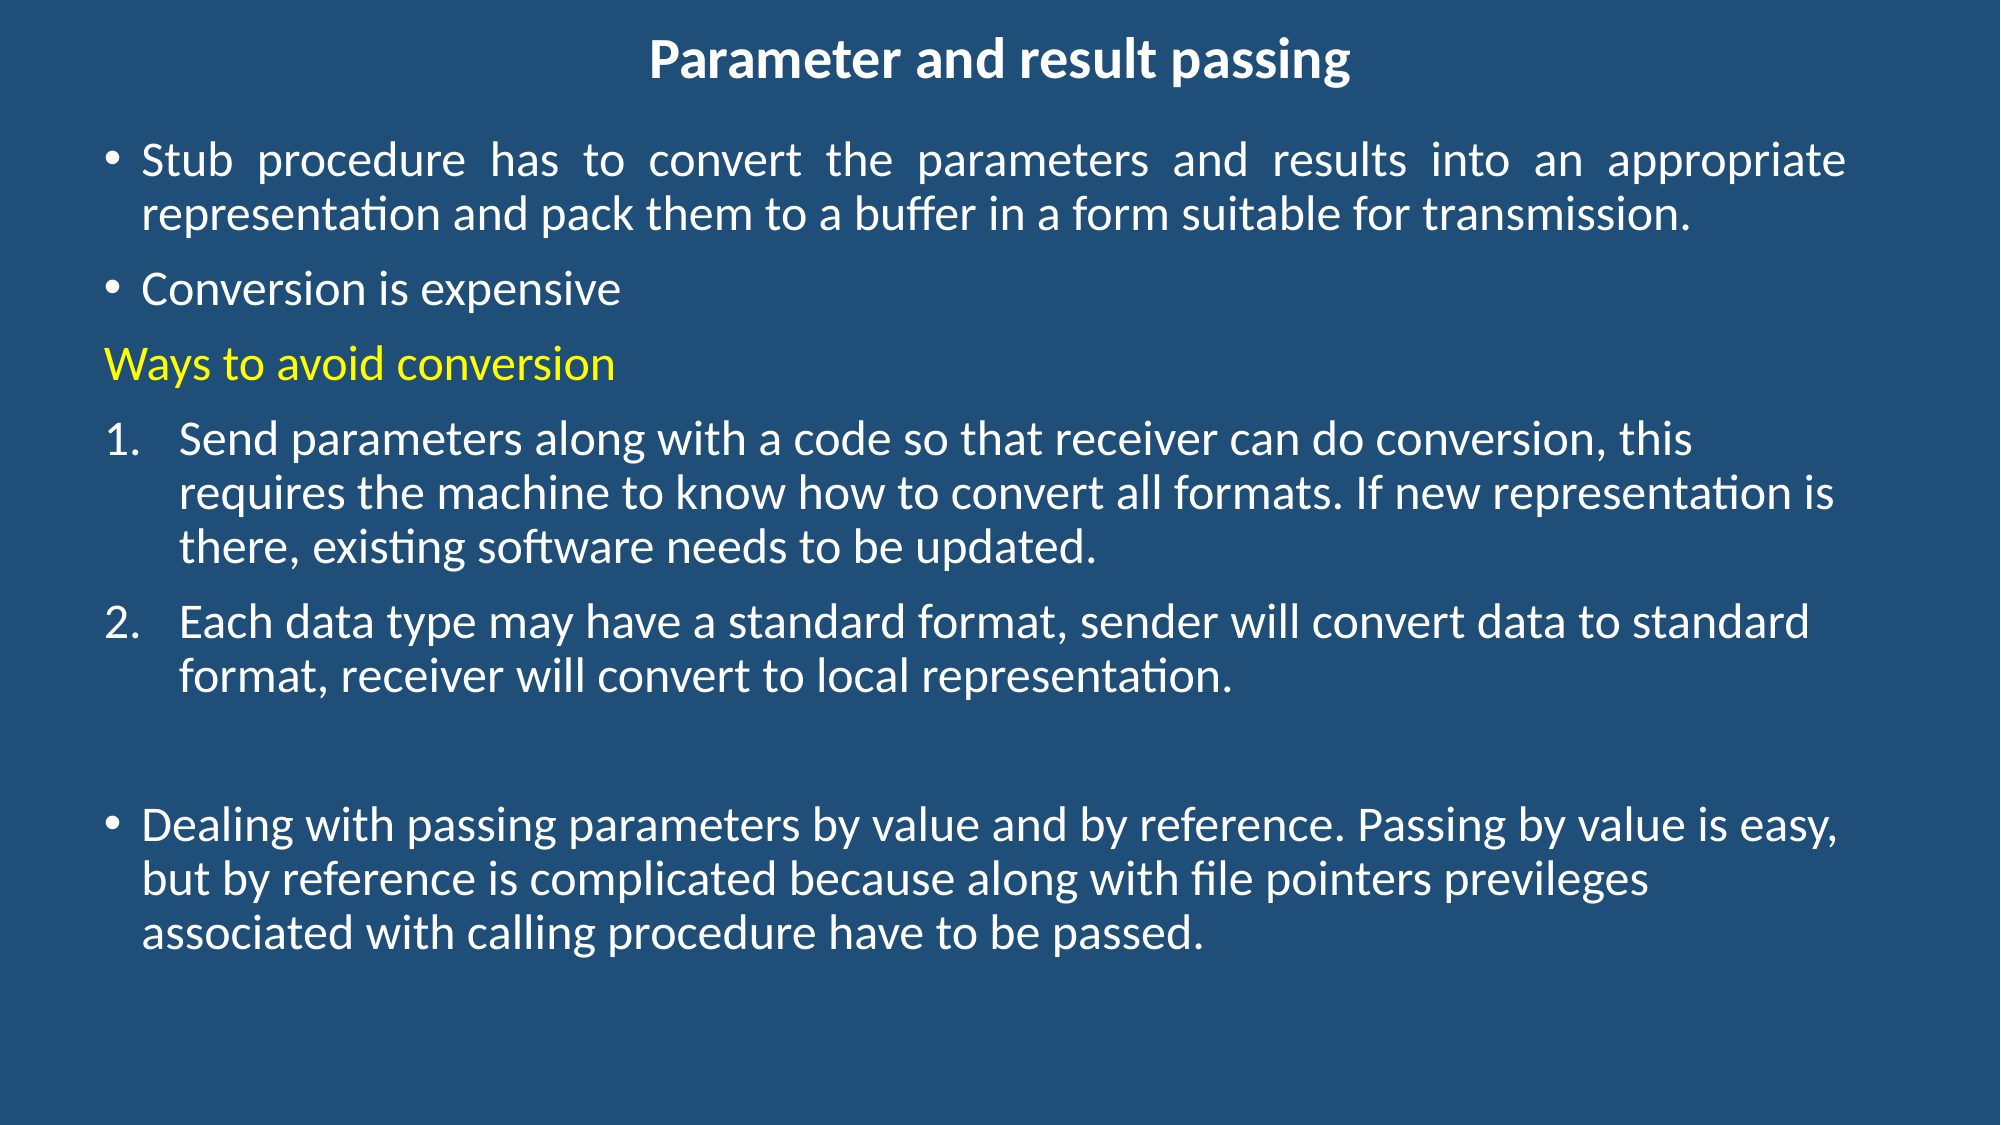

# Parameter and result passing
Stub procedure has to convert the parameters and results into an appropriate representation and pack them to a buffer in a form suitable for transmission.
Conversion is expensive
Ways to avoid conversion
Send parameters along with a code so that receiver can do conversion, this requires the machine to know how to convert all formats. If new representation is there, existing software needs to be updated.
Each data type may have a standard format, sender will convert data to standard format, receiver will convert to local representation.

Dealing with passing parameters by value and by reference. Passing by value is easy, but by reference is complicated because along with file pointers previleges associated with calling procedure have to be passed.